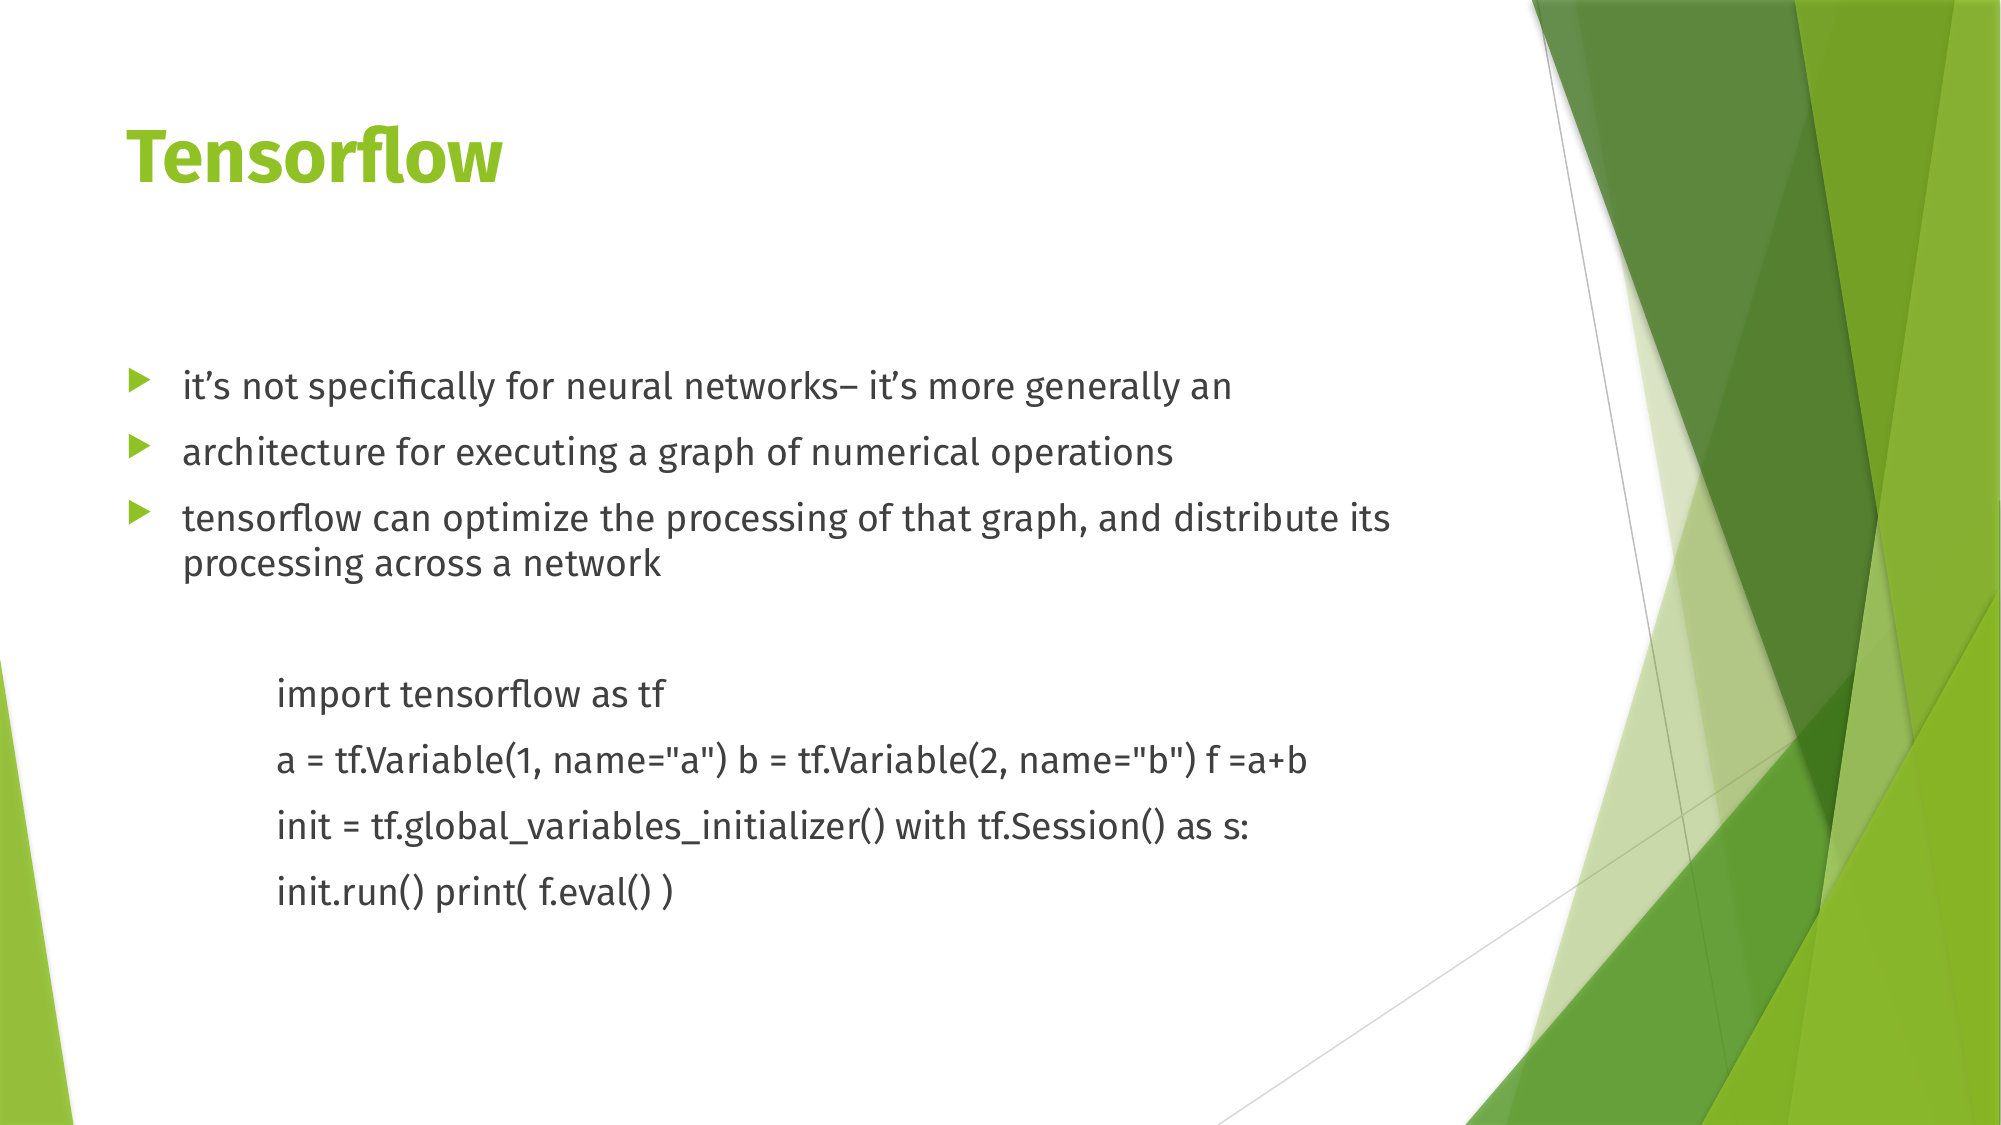

# Tensorflow
it’s not specifically for neural networks– it’s more generally an
architecture for executing a graph of numerical operations
tensorflow can optimize the processing of that graph, and distribute its processing across a network

	import tensorflow as tf
	a = tf.Variable(1, name="a") b = tf.Variable(2, name="b") f =a+b
	init = tf.global_variables_initializer() with tf.Session() as s:
	init.run() print( f.eval() )